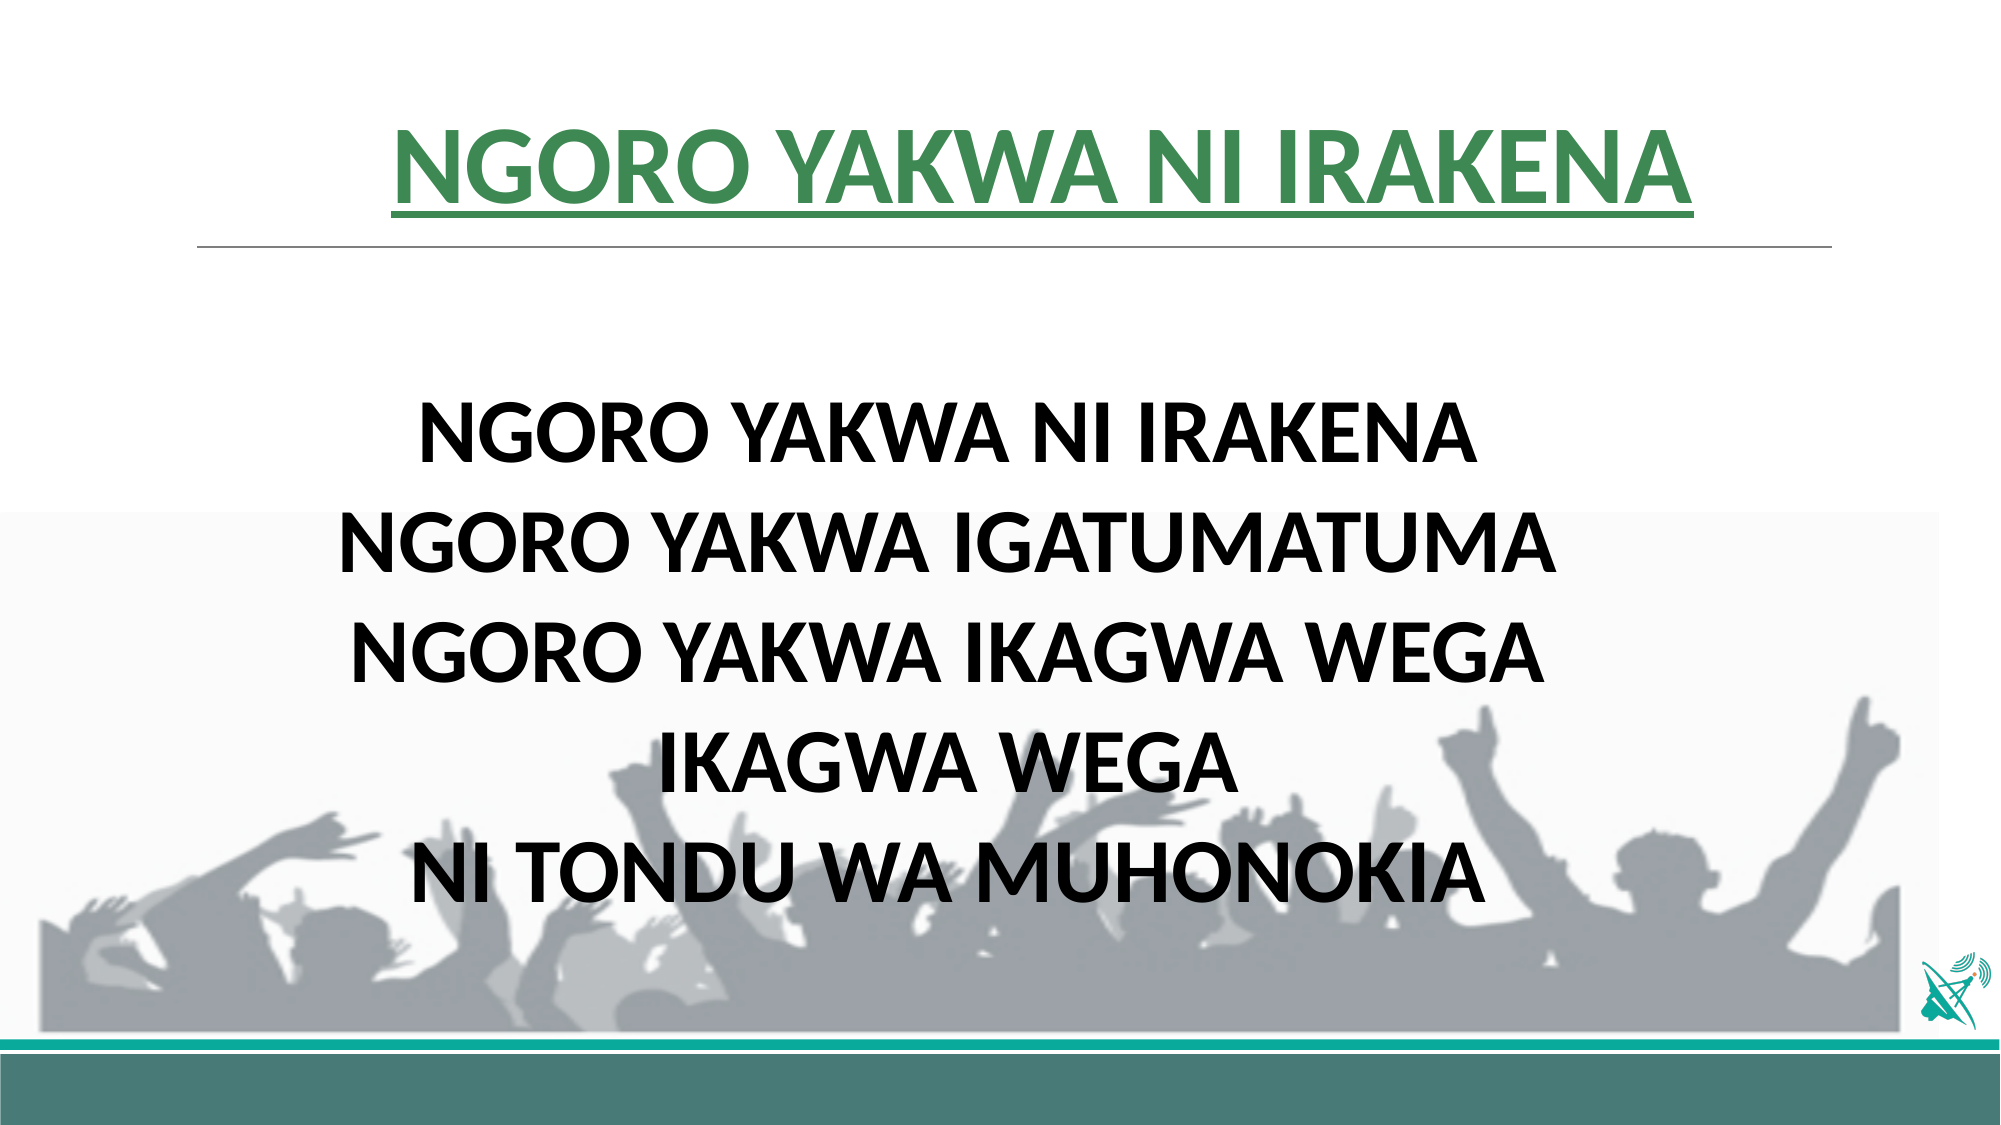

# NGORO YAKWA NI IRAKENA

NGORO YAKWA NI IRAKENA
NGORO YAKWA IGATUMATUMA
NGORO YAKWA IKAGWA WEGA
IKAGWA WEGA
NI TONDU WA MUHONOKIA